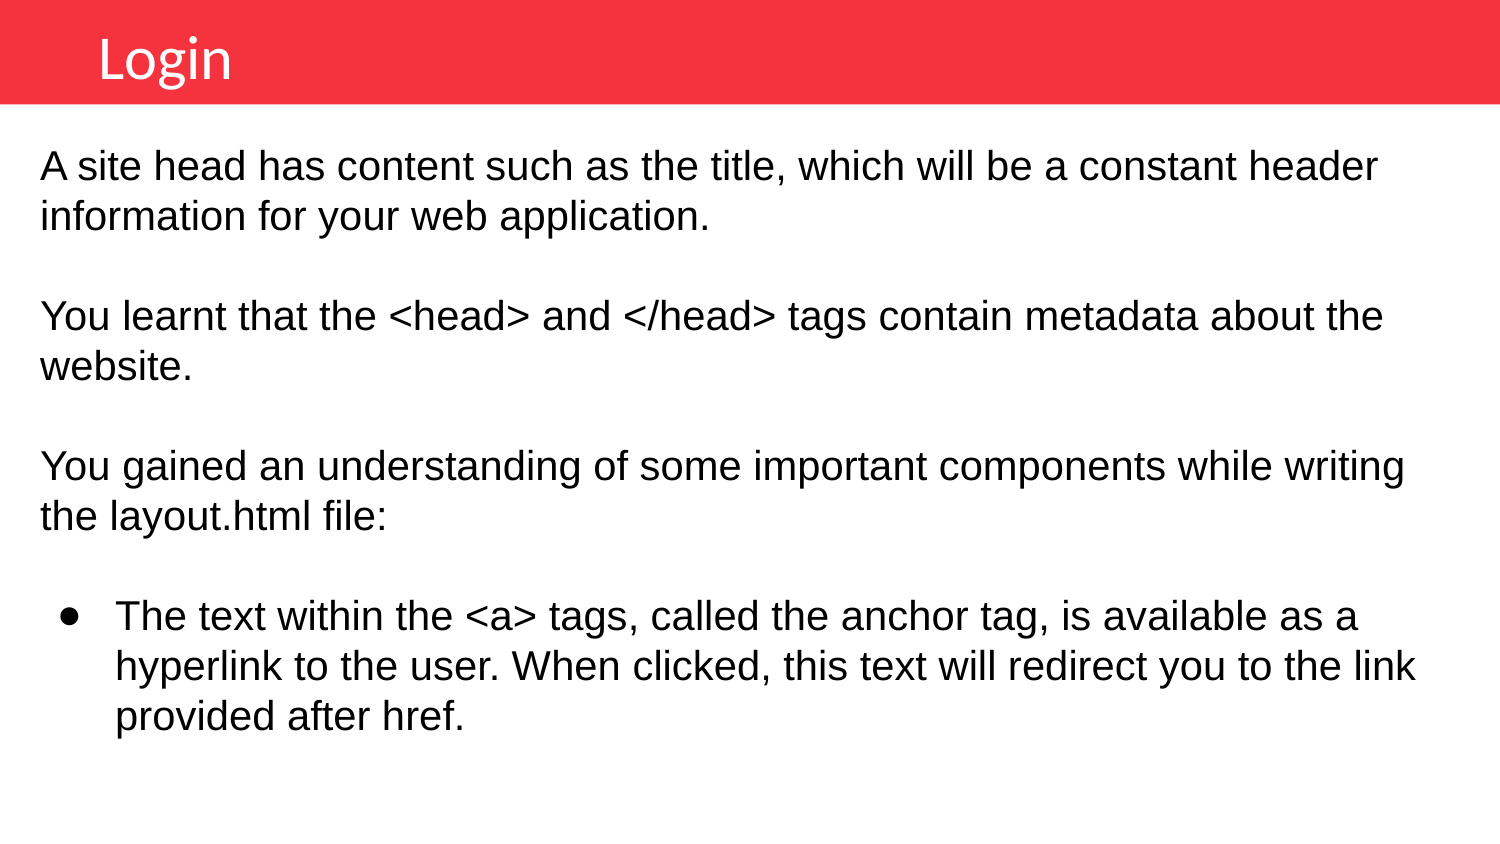

Login

A site head has content such as the title, which will be a constant header information for your web application.

You learnt that the <head> and </head> tags contain metadata about the website.

You gained an understanding of some important components while writing the layout.html file:

The text within the <a> tags, called the anchor tag, is available as a hyperlink to the user. When clicked, this text will redirect you to the link provided after href.